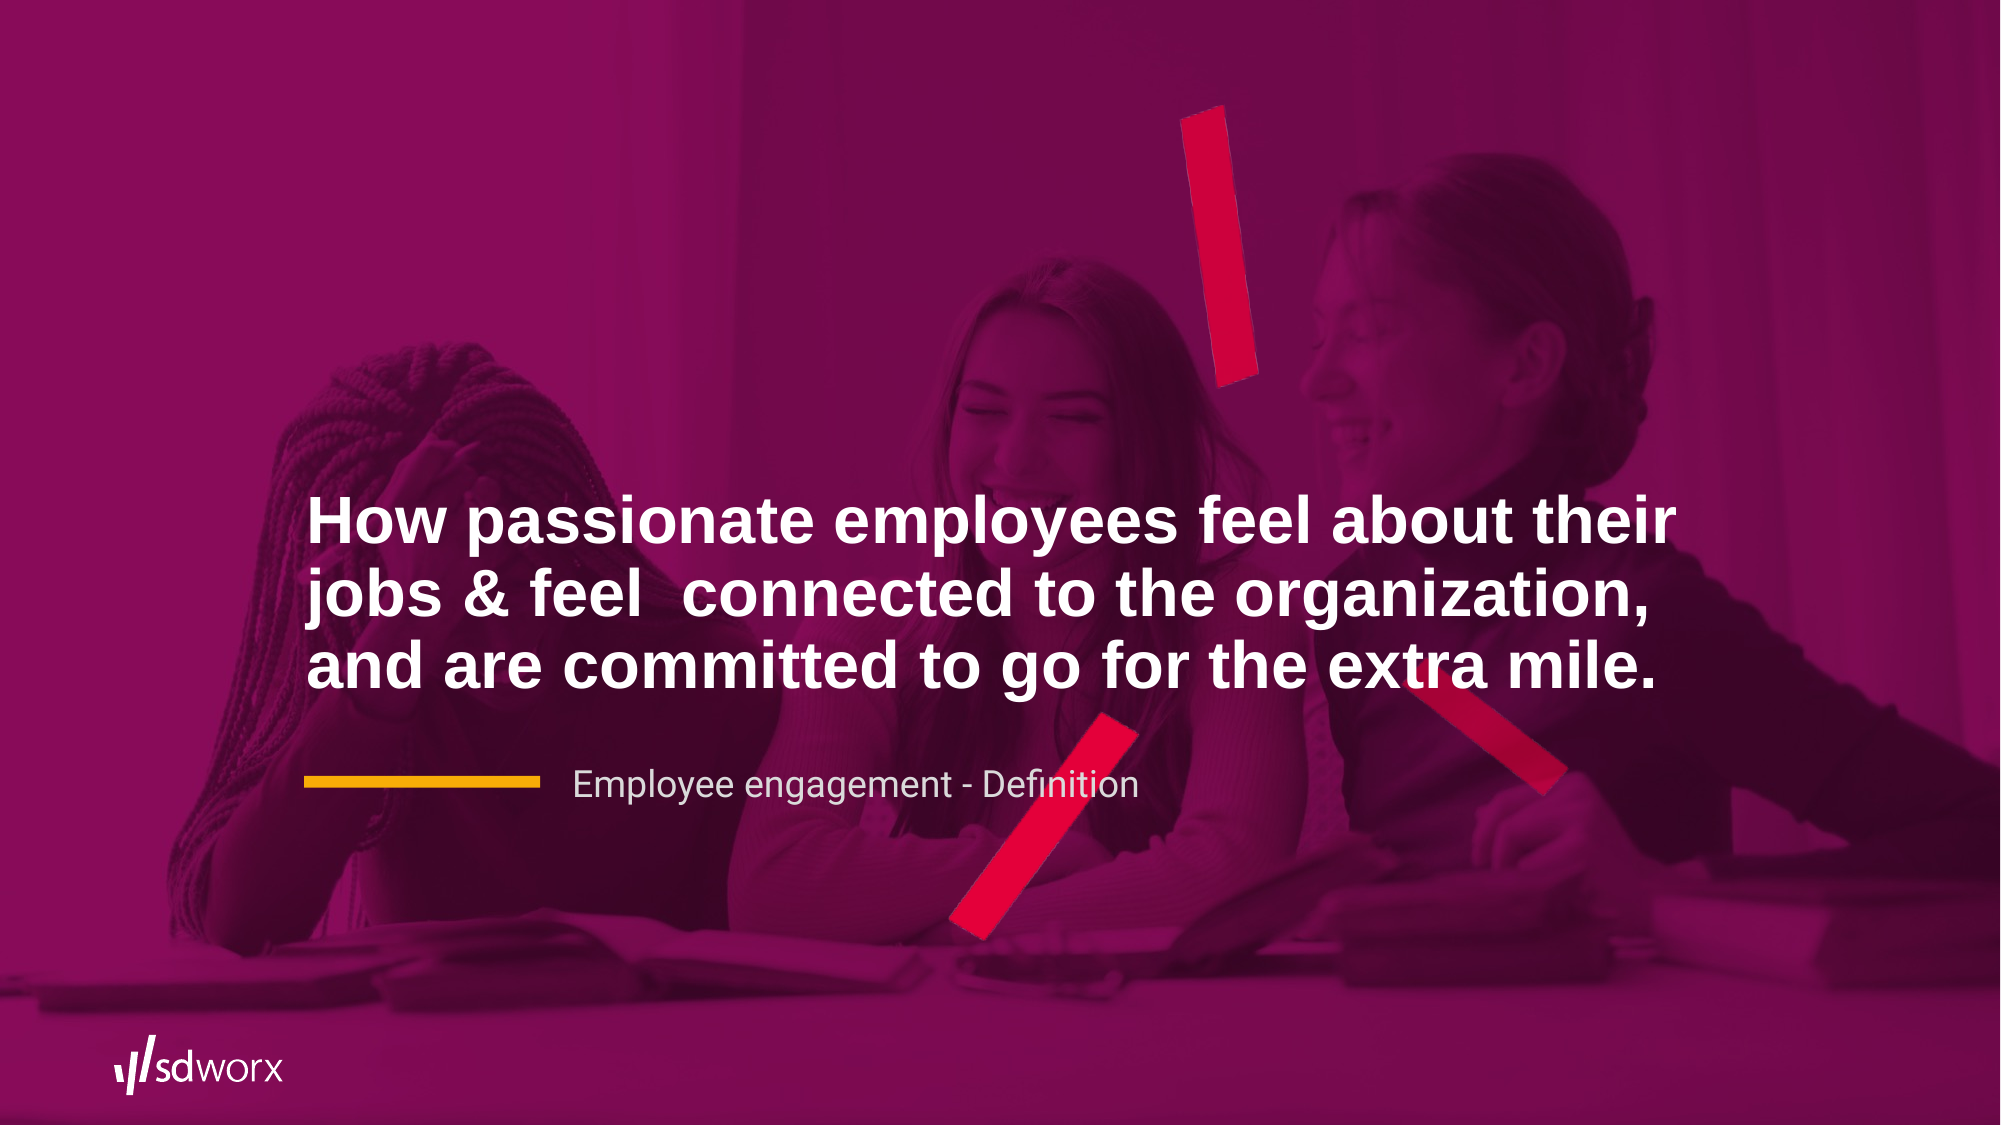

# How passionate employees feel about their jobs & feel  connected to the organization, and are committed to go for the extra mile.
Employee engagement - Definition